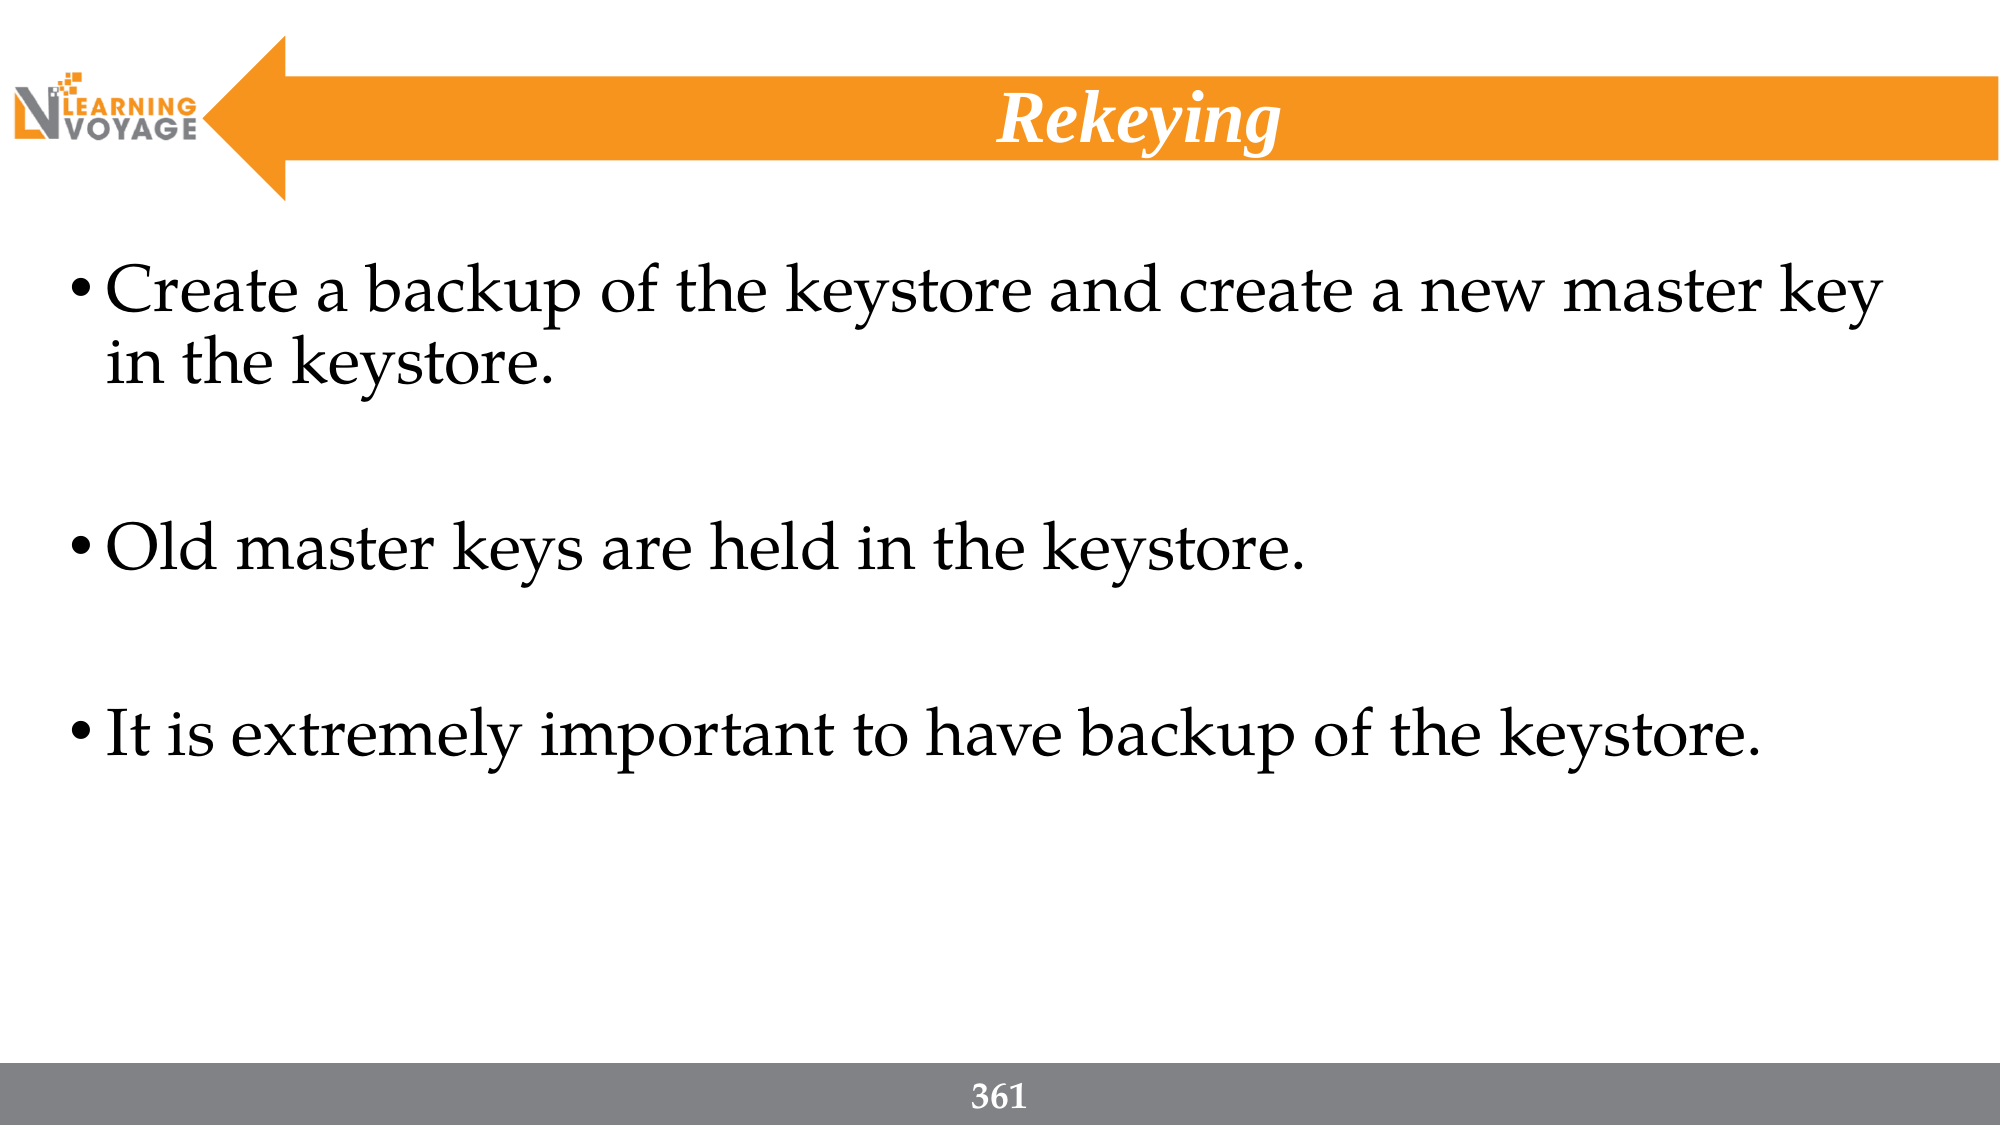

# Rekeying
Create a backup of the keystore and create a new master key in the keystore.

Old master keys are held in the keystore.

It is extremely important to have backup of the keystore.
361